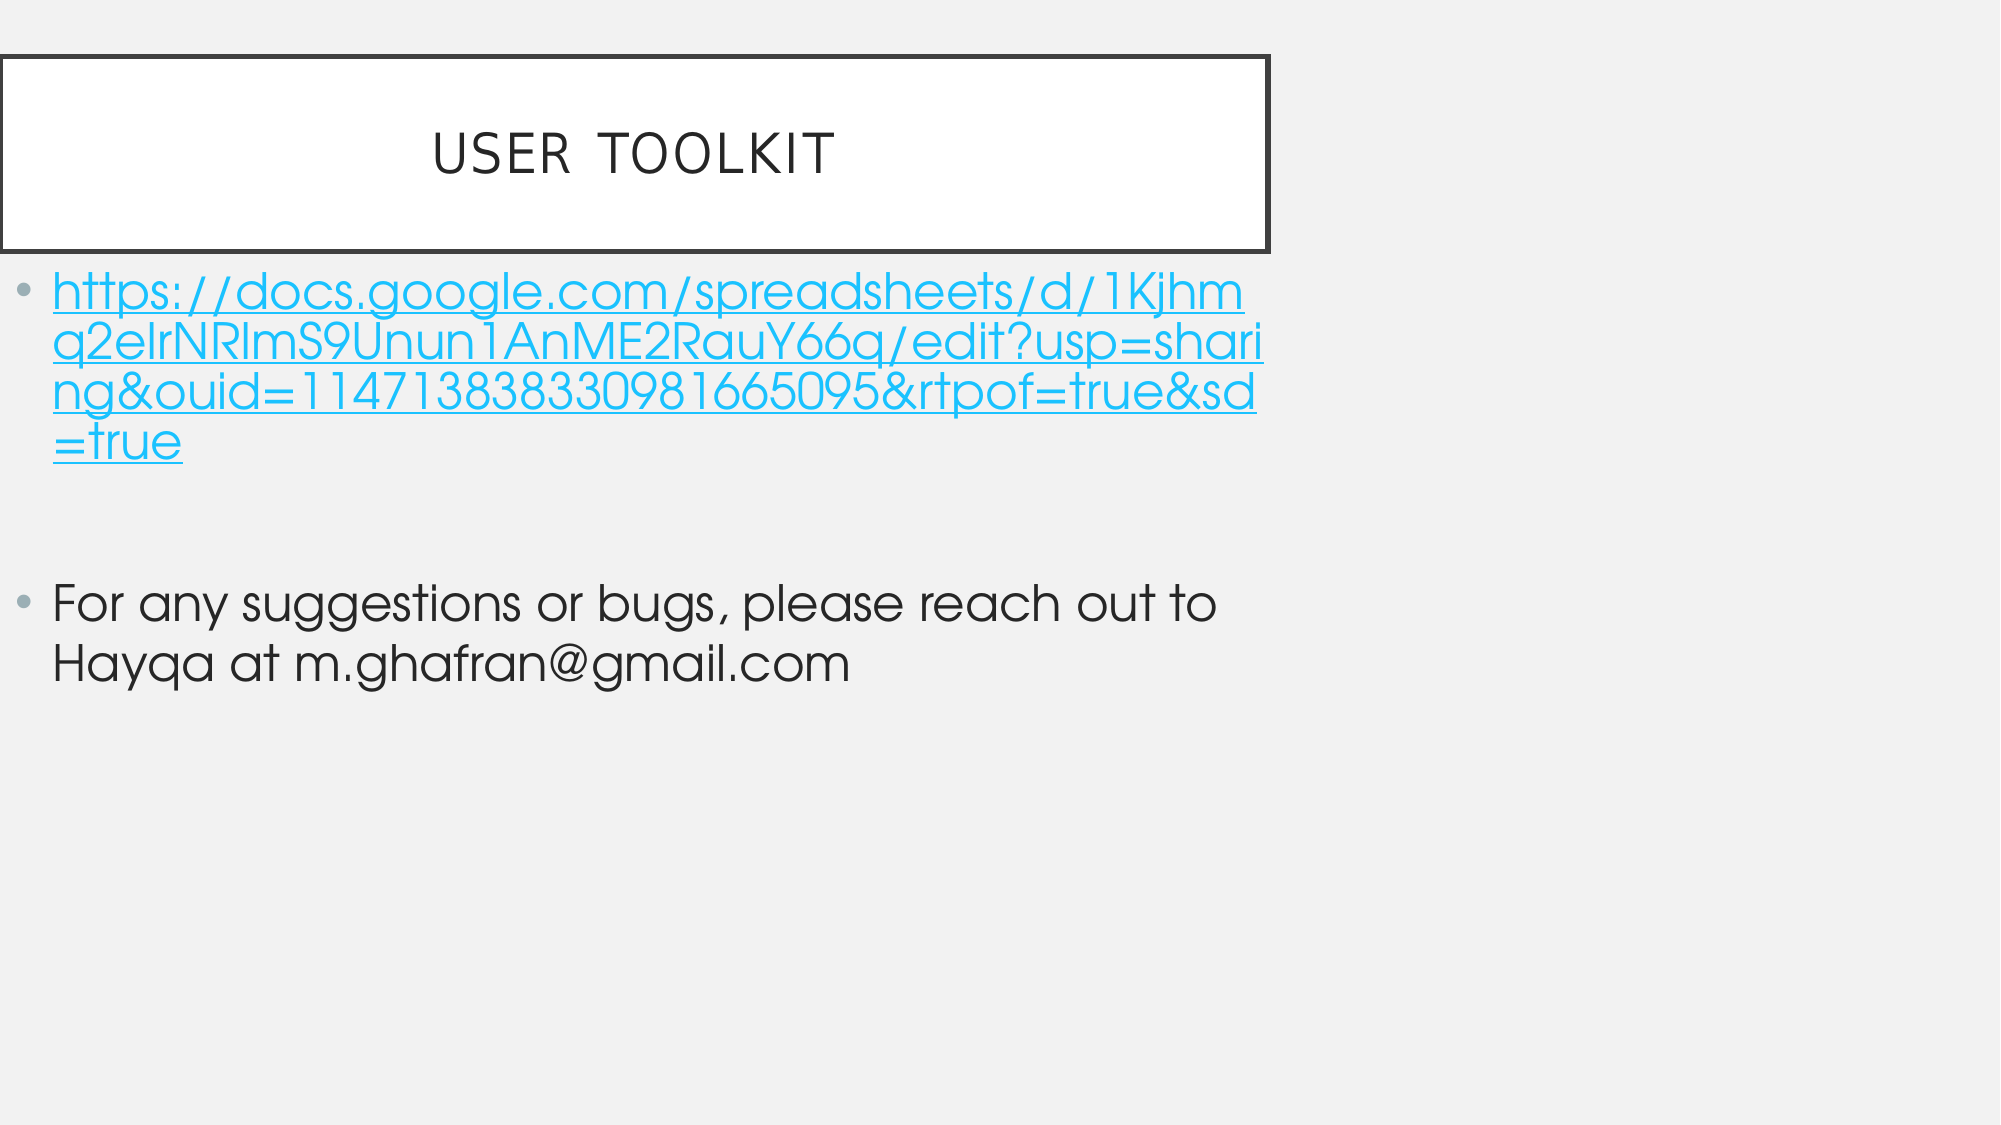

# User toolkit
https://docs.google.com/spreadsheets/d/1Kjhmq2eIrNRImS9Unun1AnME2RauY66q/edit?usp=sharing&ouid=114713838330981665095&rtpof=true&sd=true

For any suggestions or bugs, please reach out to  Hayqa at m.ghafran@gmail.com